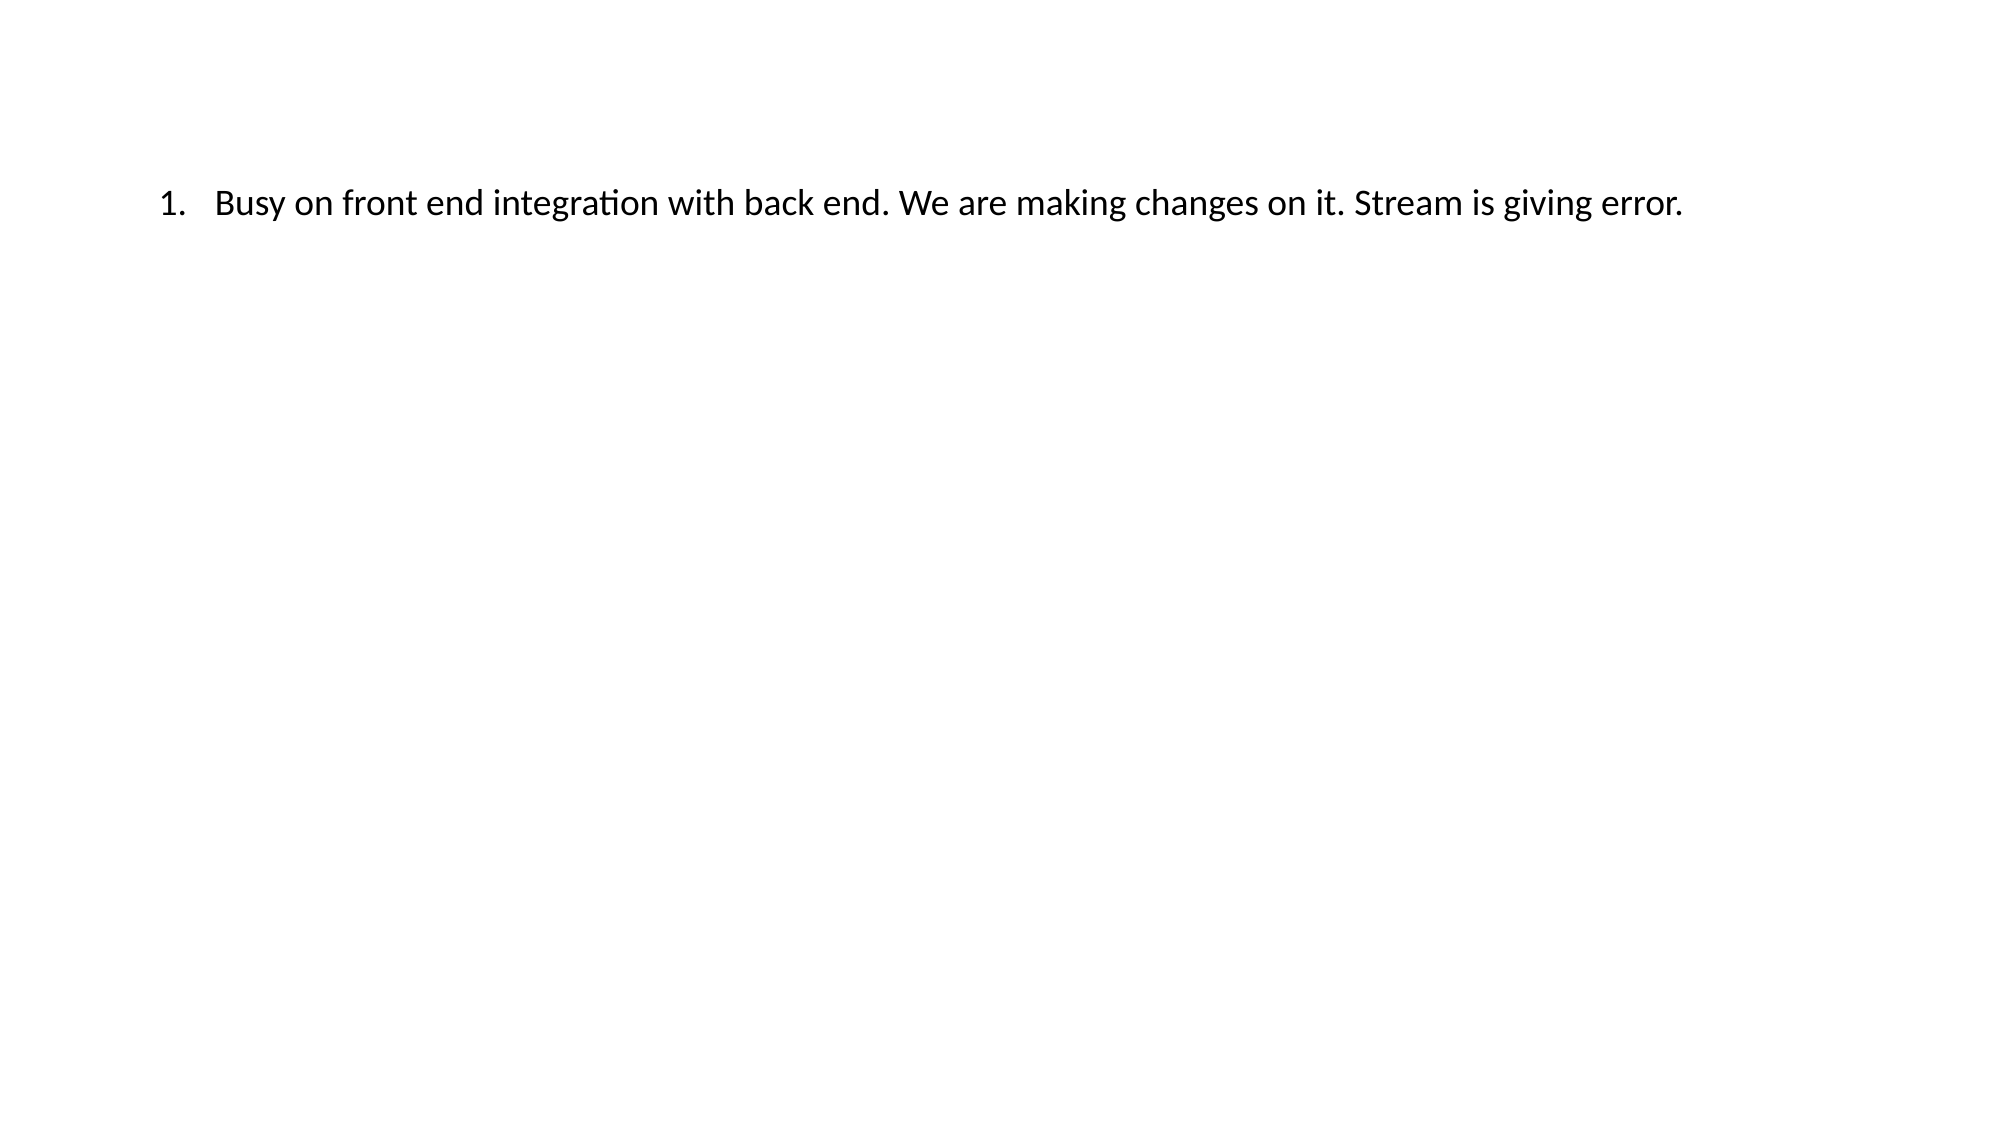

Busy on front end integration with back end. We are making changes on it. Stream is giving error.